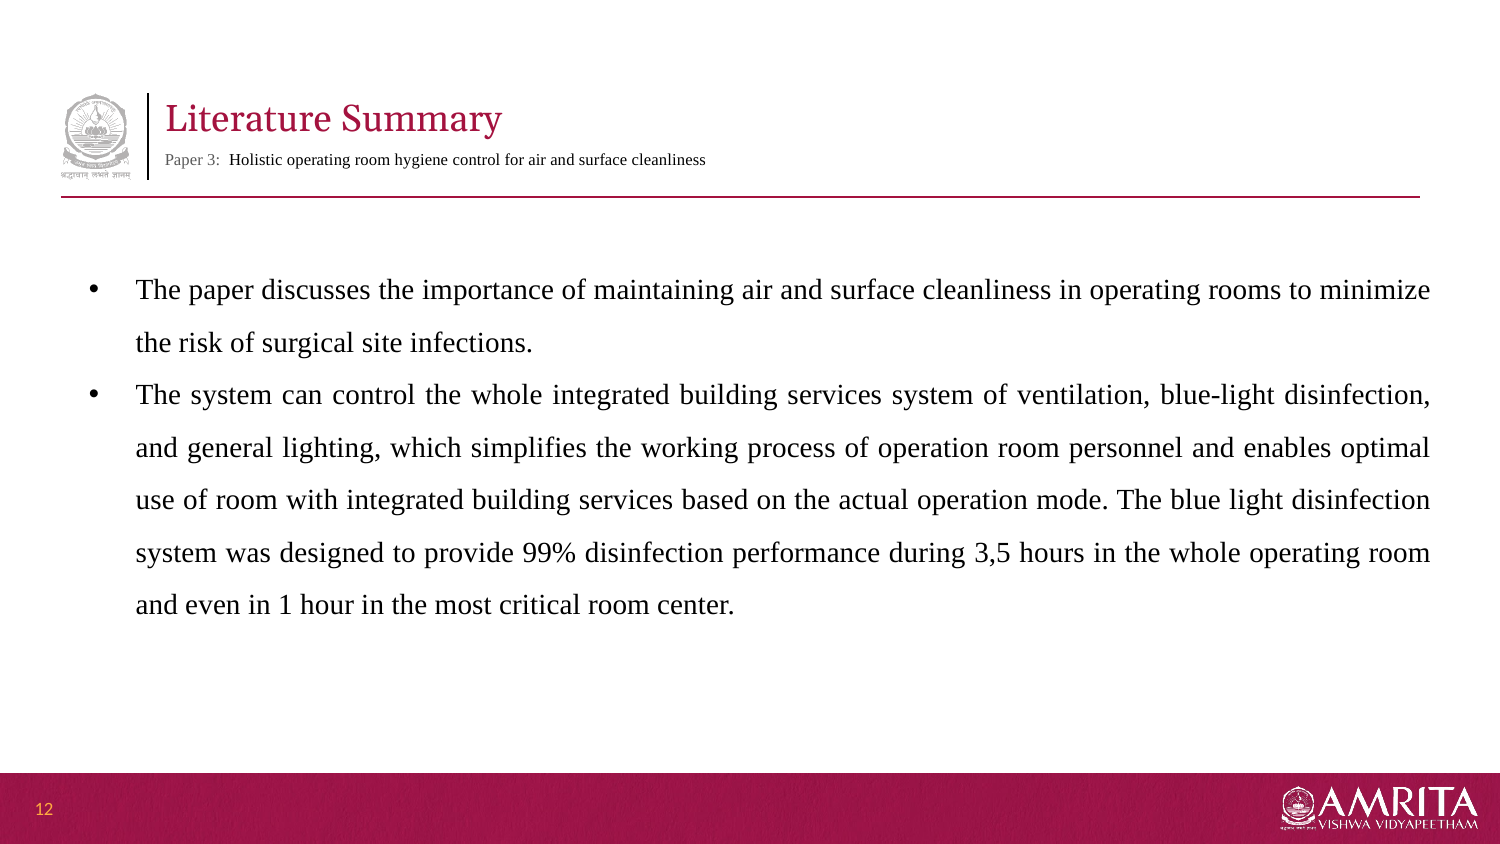

# Literature Summary
Paper 3:  Holistic operating room hygiene control for air and surface cleanliness
The paper discusses the importance of maintaining air and surface cleanliness in operating rooms to minimize the risk of surgical site infections.
The system can control the whole integrated building services system of ventilation, blue-light disinfection, and general lighting, which simplifies the working process of operation room personnel and enables optimal use of room with integrated building services based on the actual operation mode. The blue light disinfection system was designed to provide 99% disinfection performance during 3,5 hours in the whole operating room and even in 1 hour in the most critical room center.
12